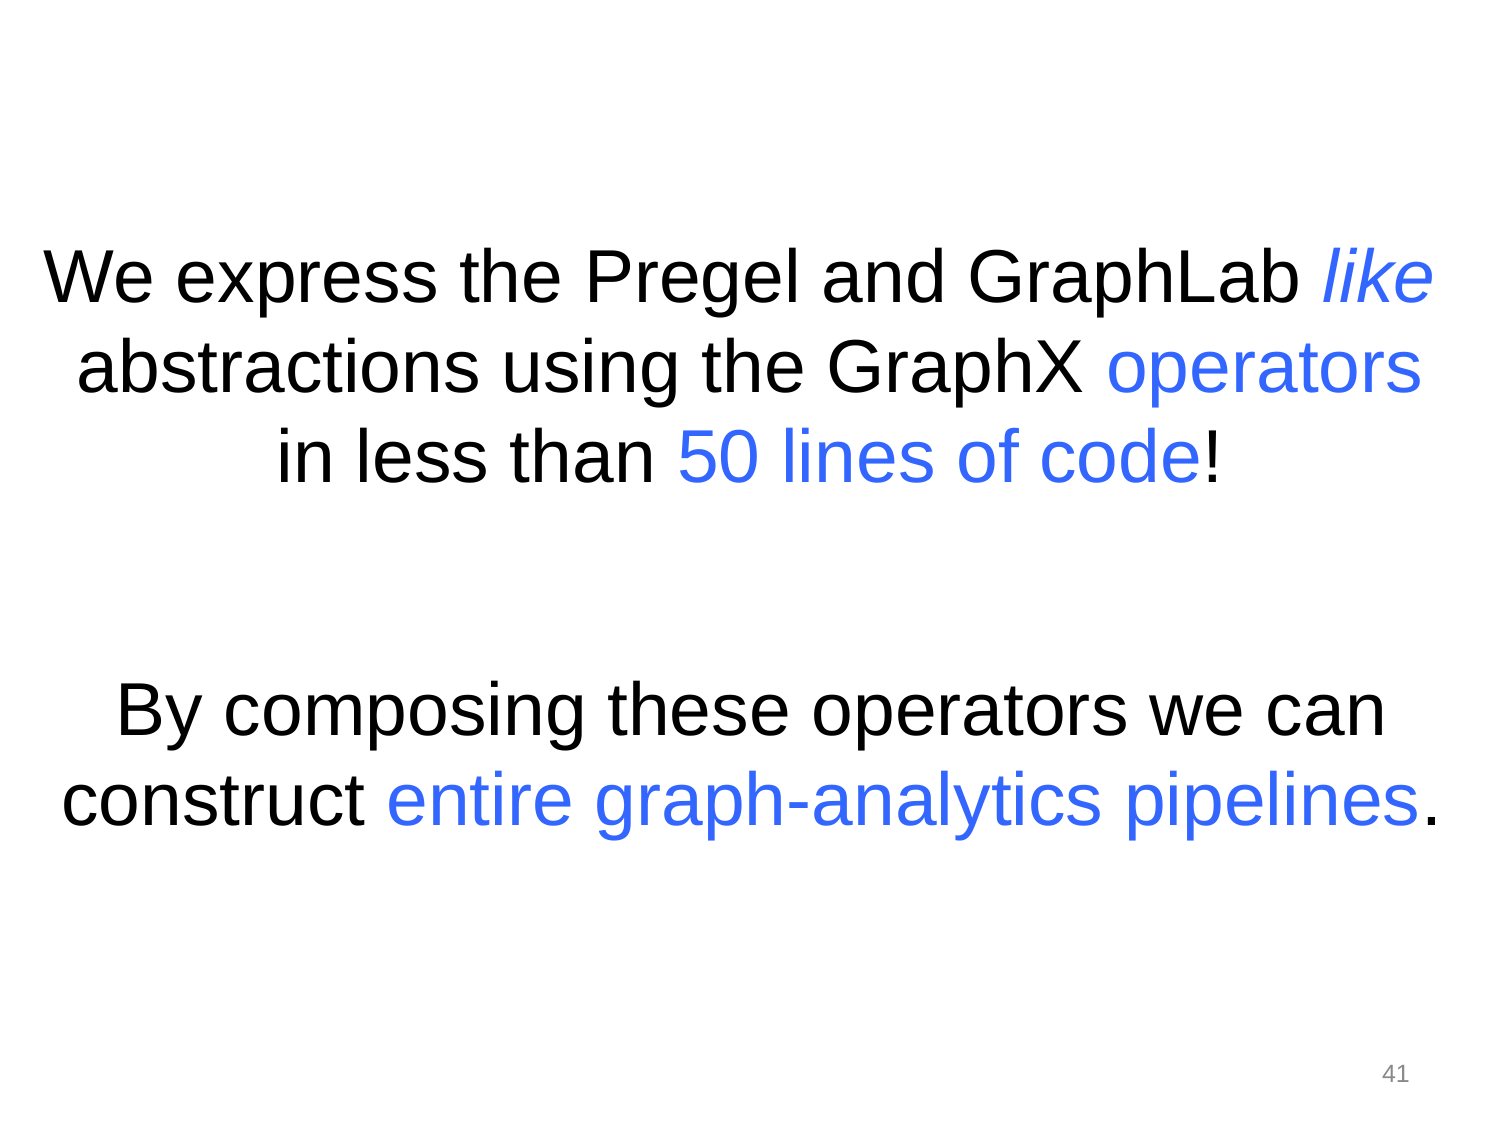

# We express the Pregel and GraphLab like abstractions using the GraphX operators in less than 50 lines of code!
By composing these operators we can
construct entire graph-analytics pipelines.
41